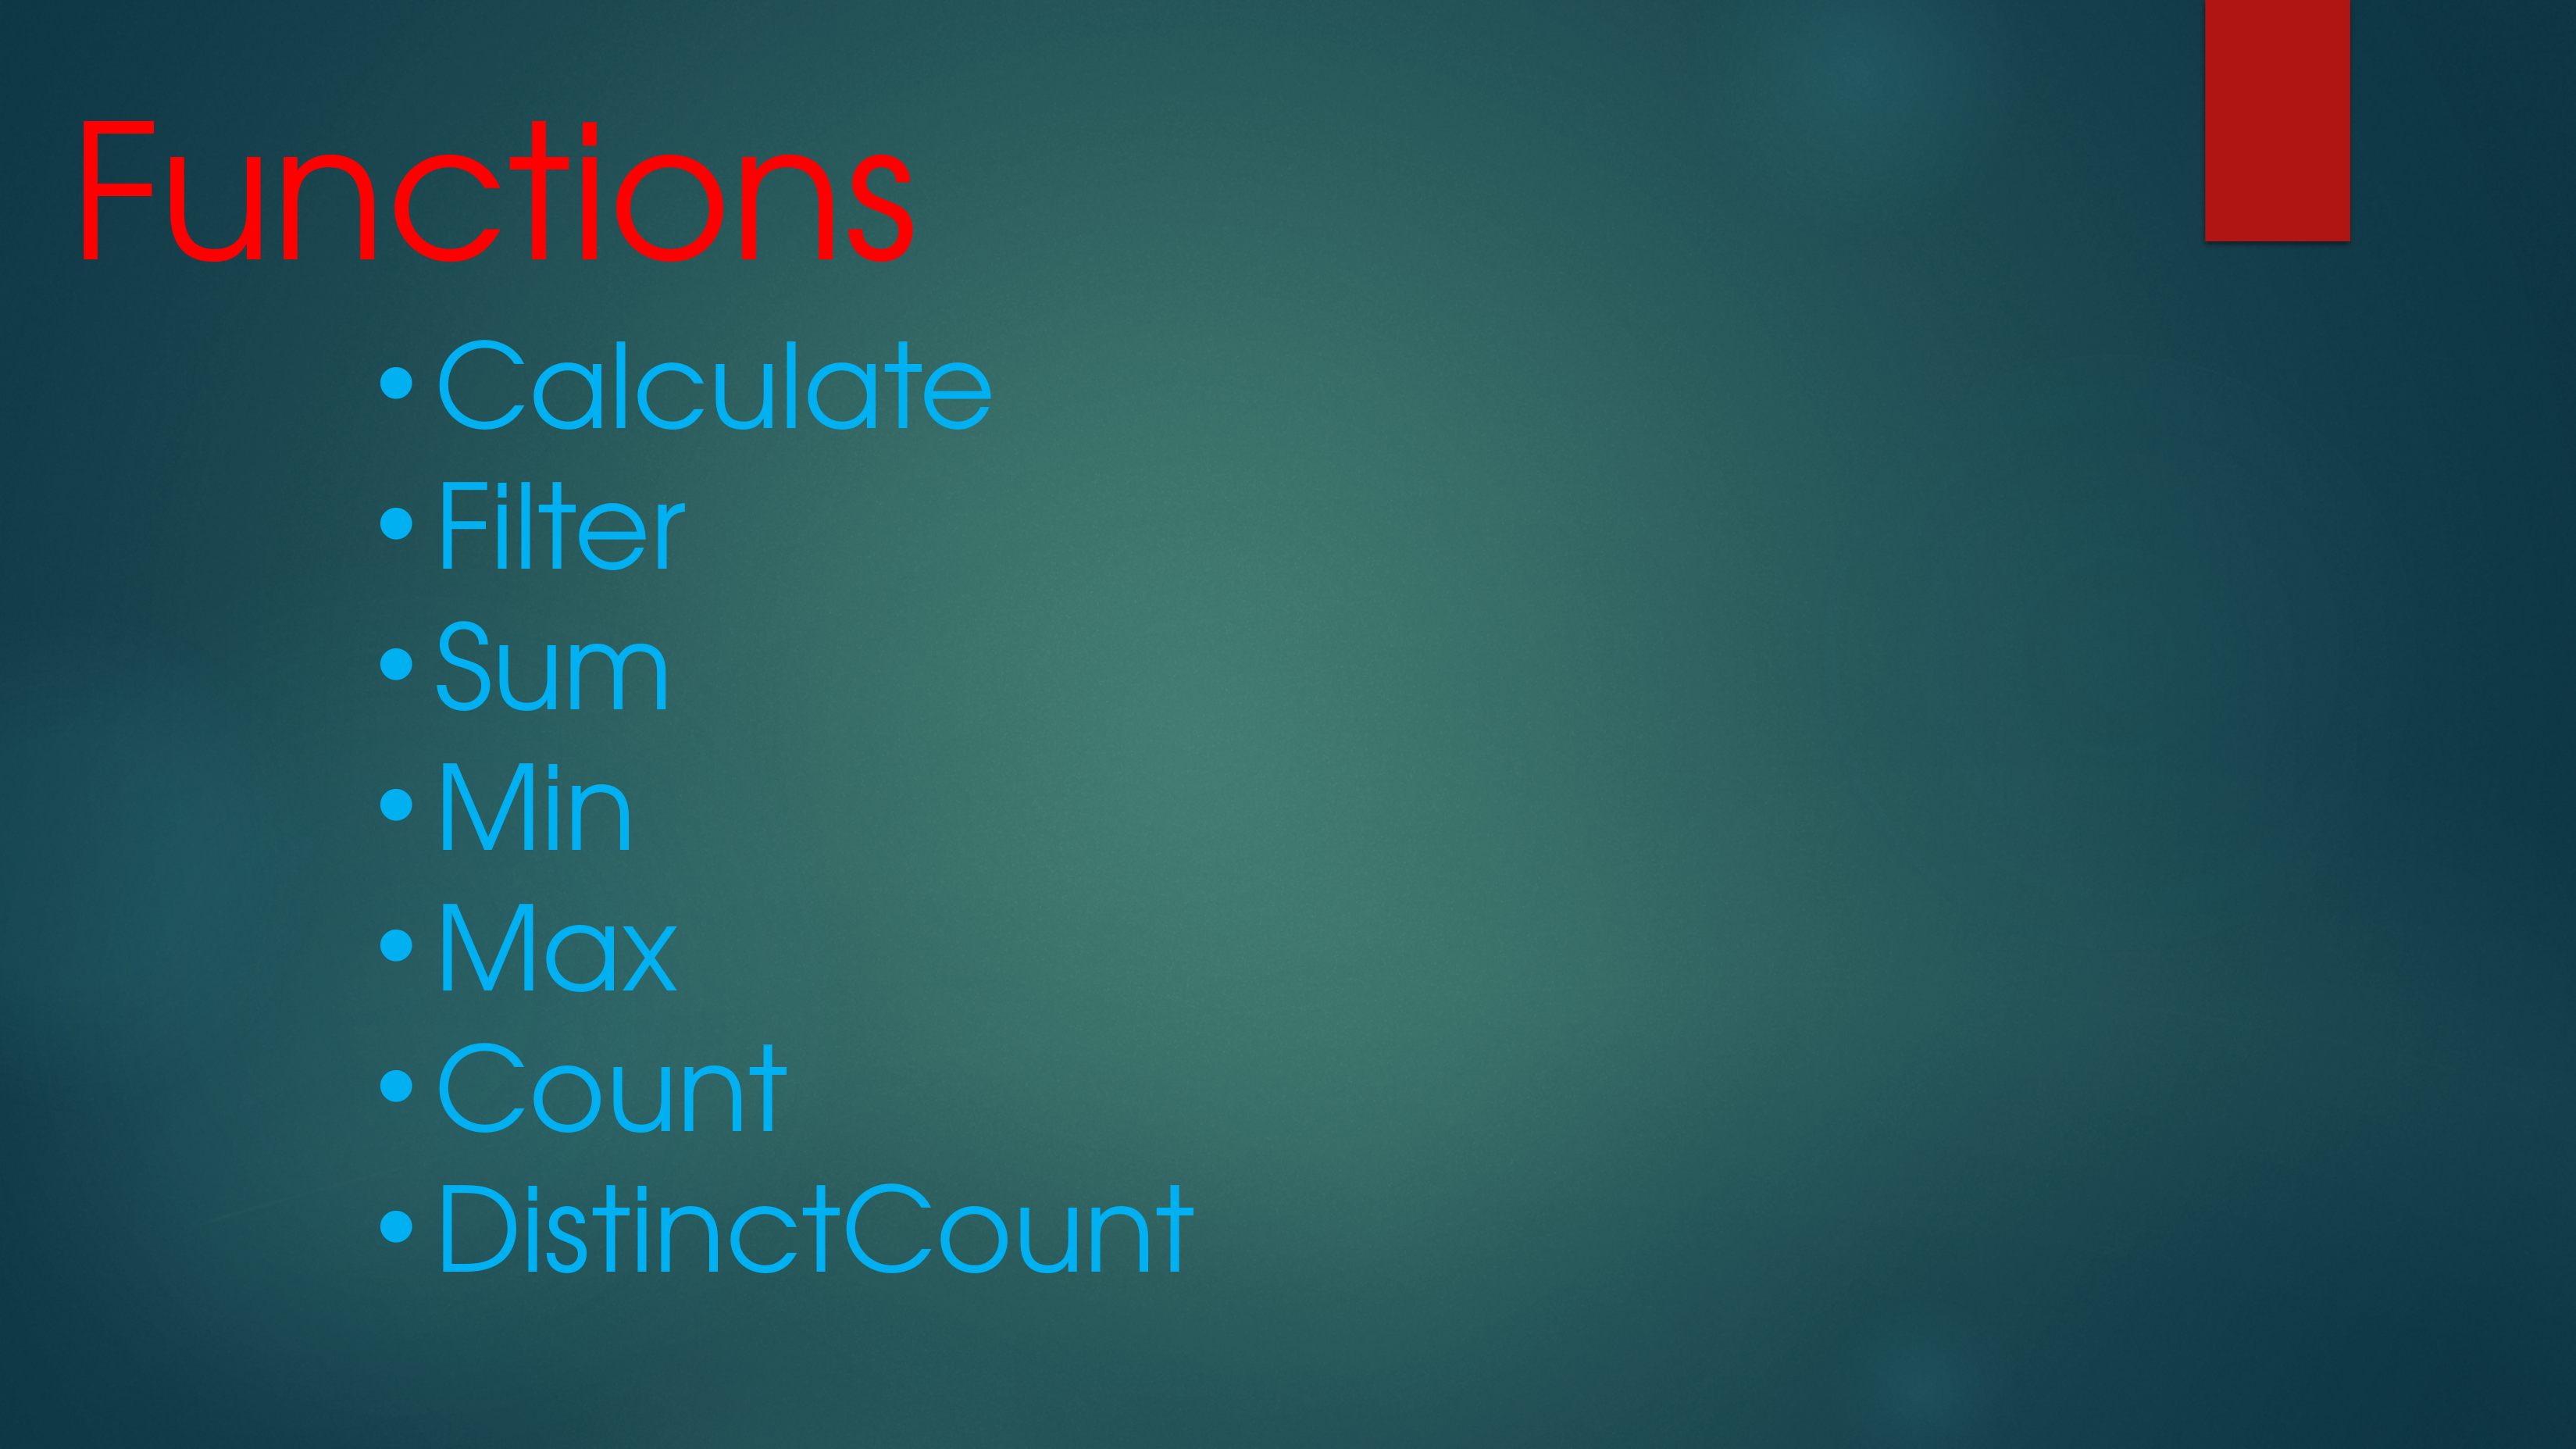

Functions
Calculate
Filter
Sum
Min
Max
Count
DistinctCount